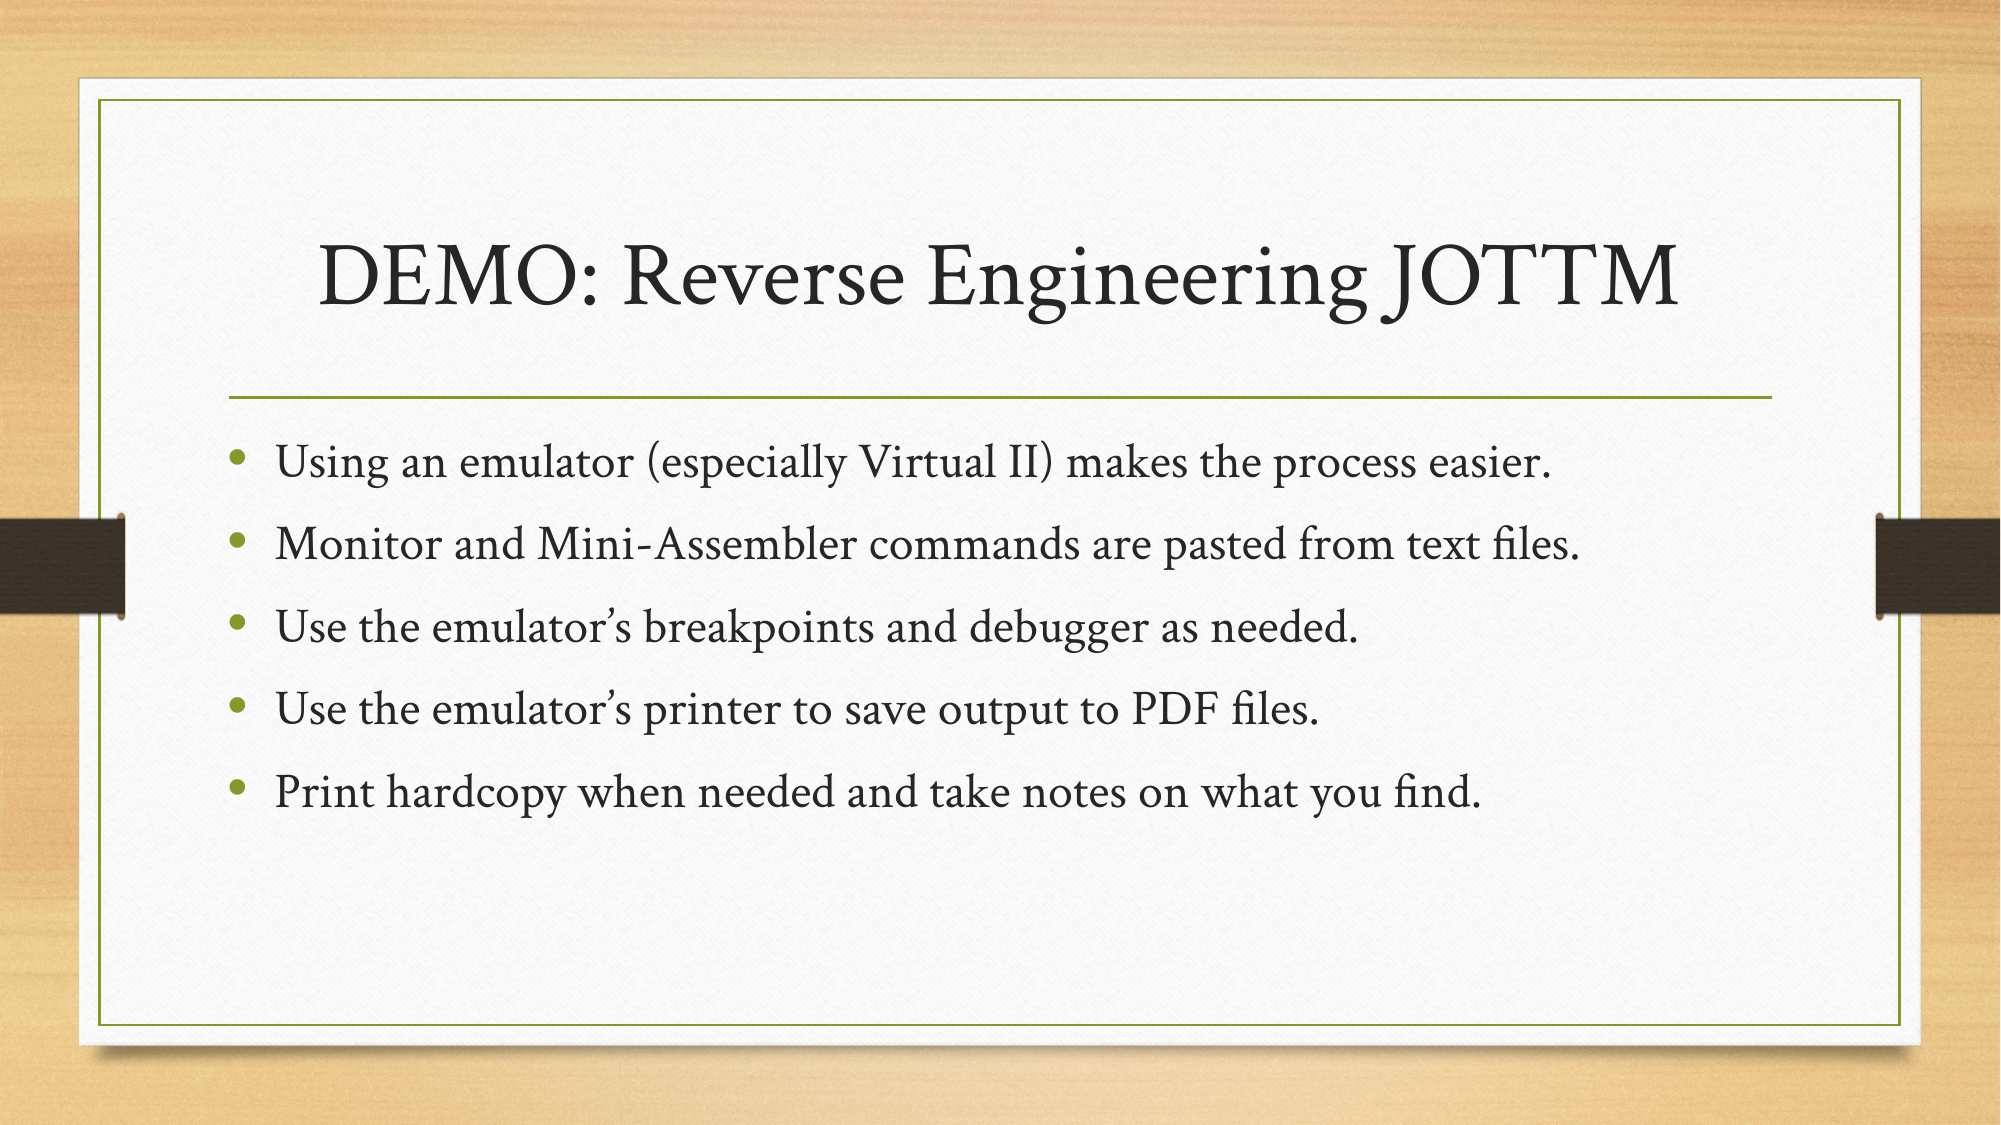

# DEMO: Reverse Engineering JOT™
Using an emulator (especially Virtual II) makes the process easier.
Monitor and Mini-Assembler commands are pasted from text files.
Use the emulator’s breakpoints and debugger as needed.
Use the emulator’s printer to save output to PDF files.
Print hardcopy when needed and take notes on what you find.